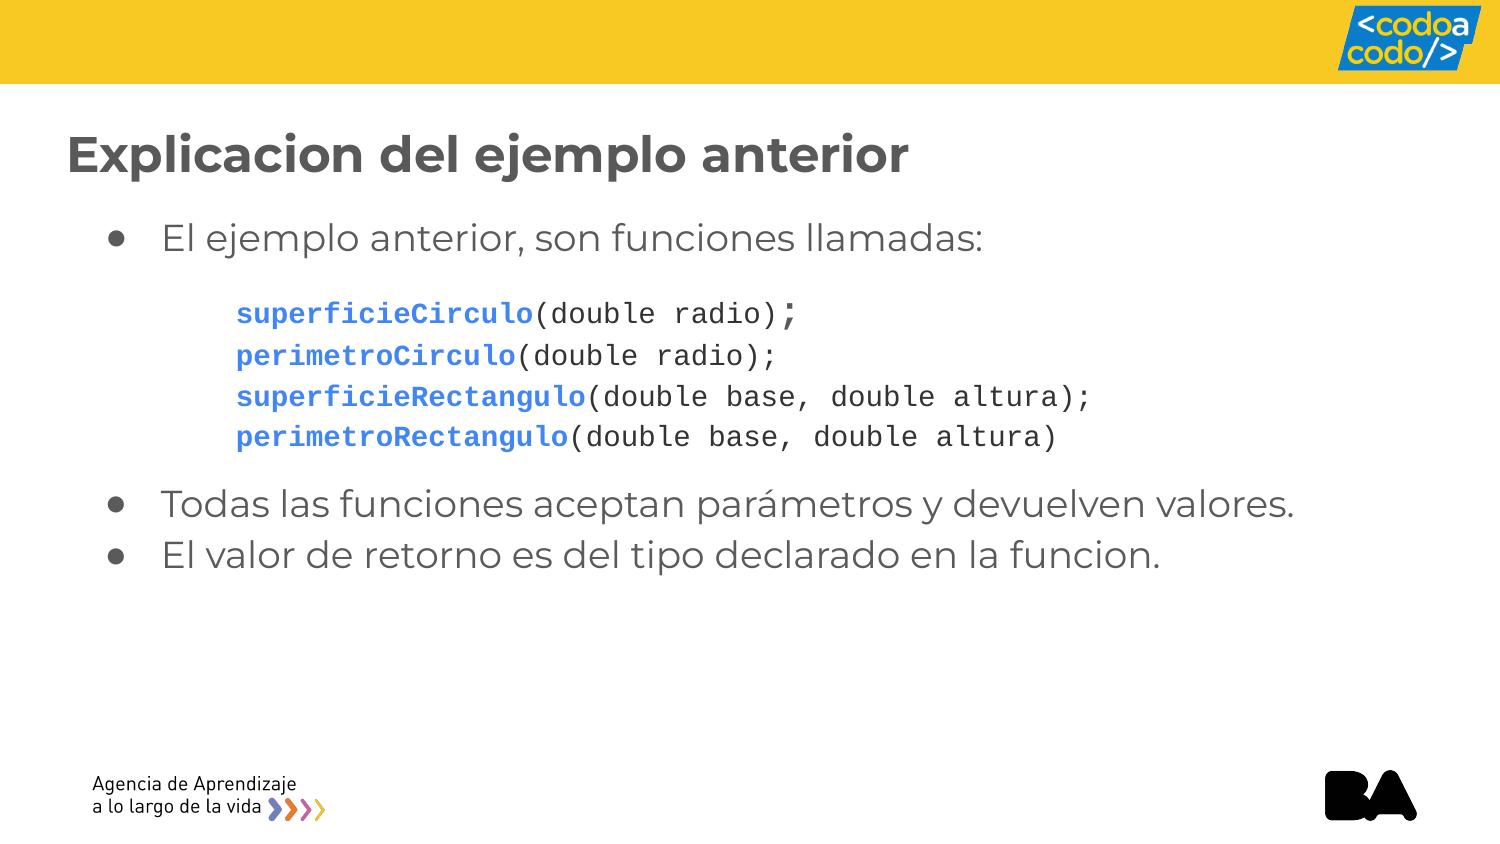

# Explicacion del ejemplo anterior
El ejemplo anterior, son funciones llamadas:
superficieCirculo(double radio);
perimetroCirculo(double radio);
superficieRectangulo(double base, double altura);
perimetroRectangulo(double base, double altura)
Todas las funciones aceptan parámetros y devuelven valores.
El valor de retorno es del tipo declarado en la funcion.